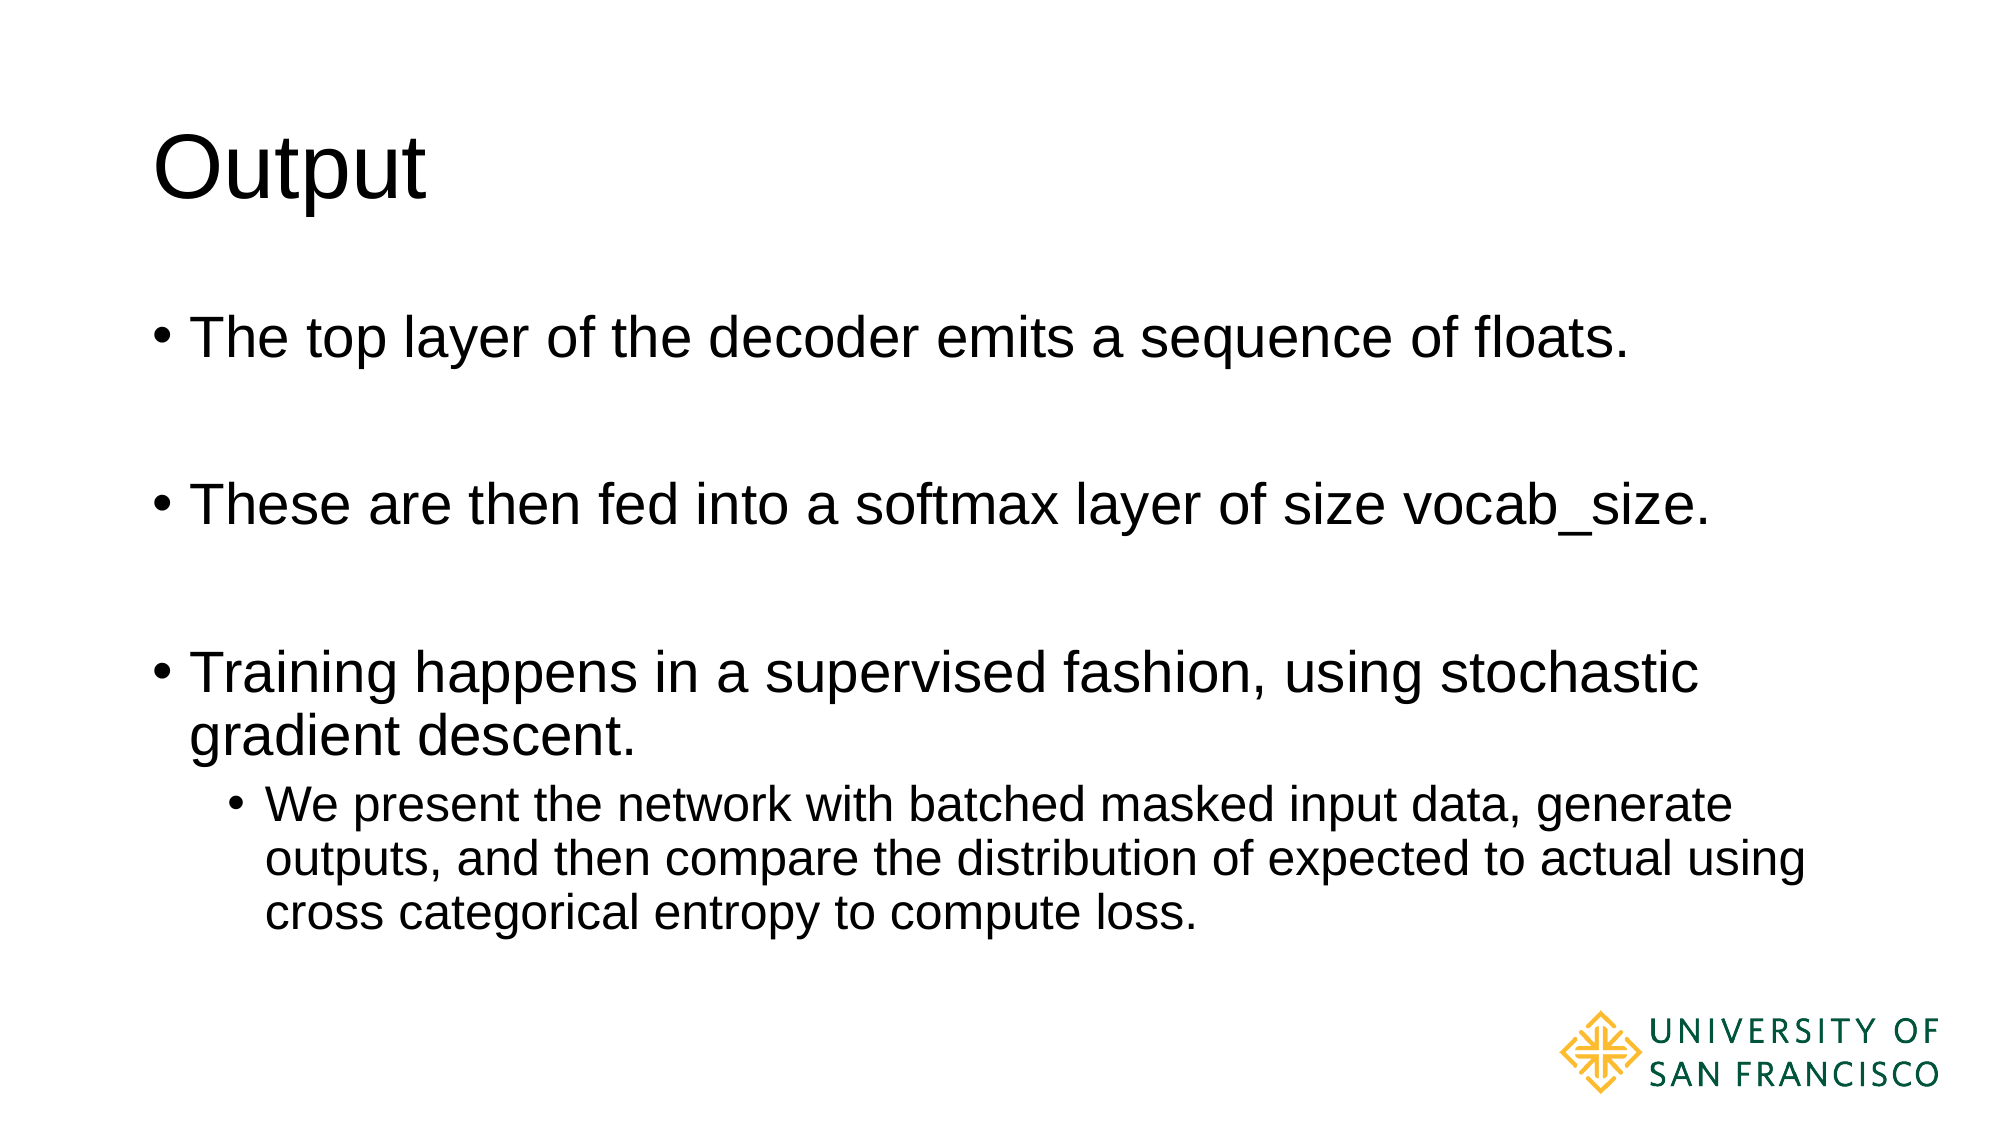

# Output
The top layer of the decoder emits a sequence of floats.

These are then fed into a softmax layer of size vocab_size.

Training happens in a supervised fashion, using stochastic gradient descent.
We present the network with batched masked input data, generate outputs, and then compare the distribution of expected to actual using cross categorical entropy to compute loss.